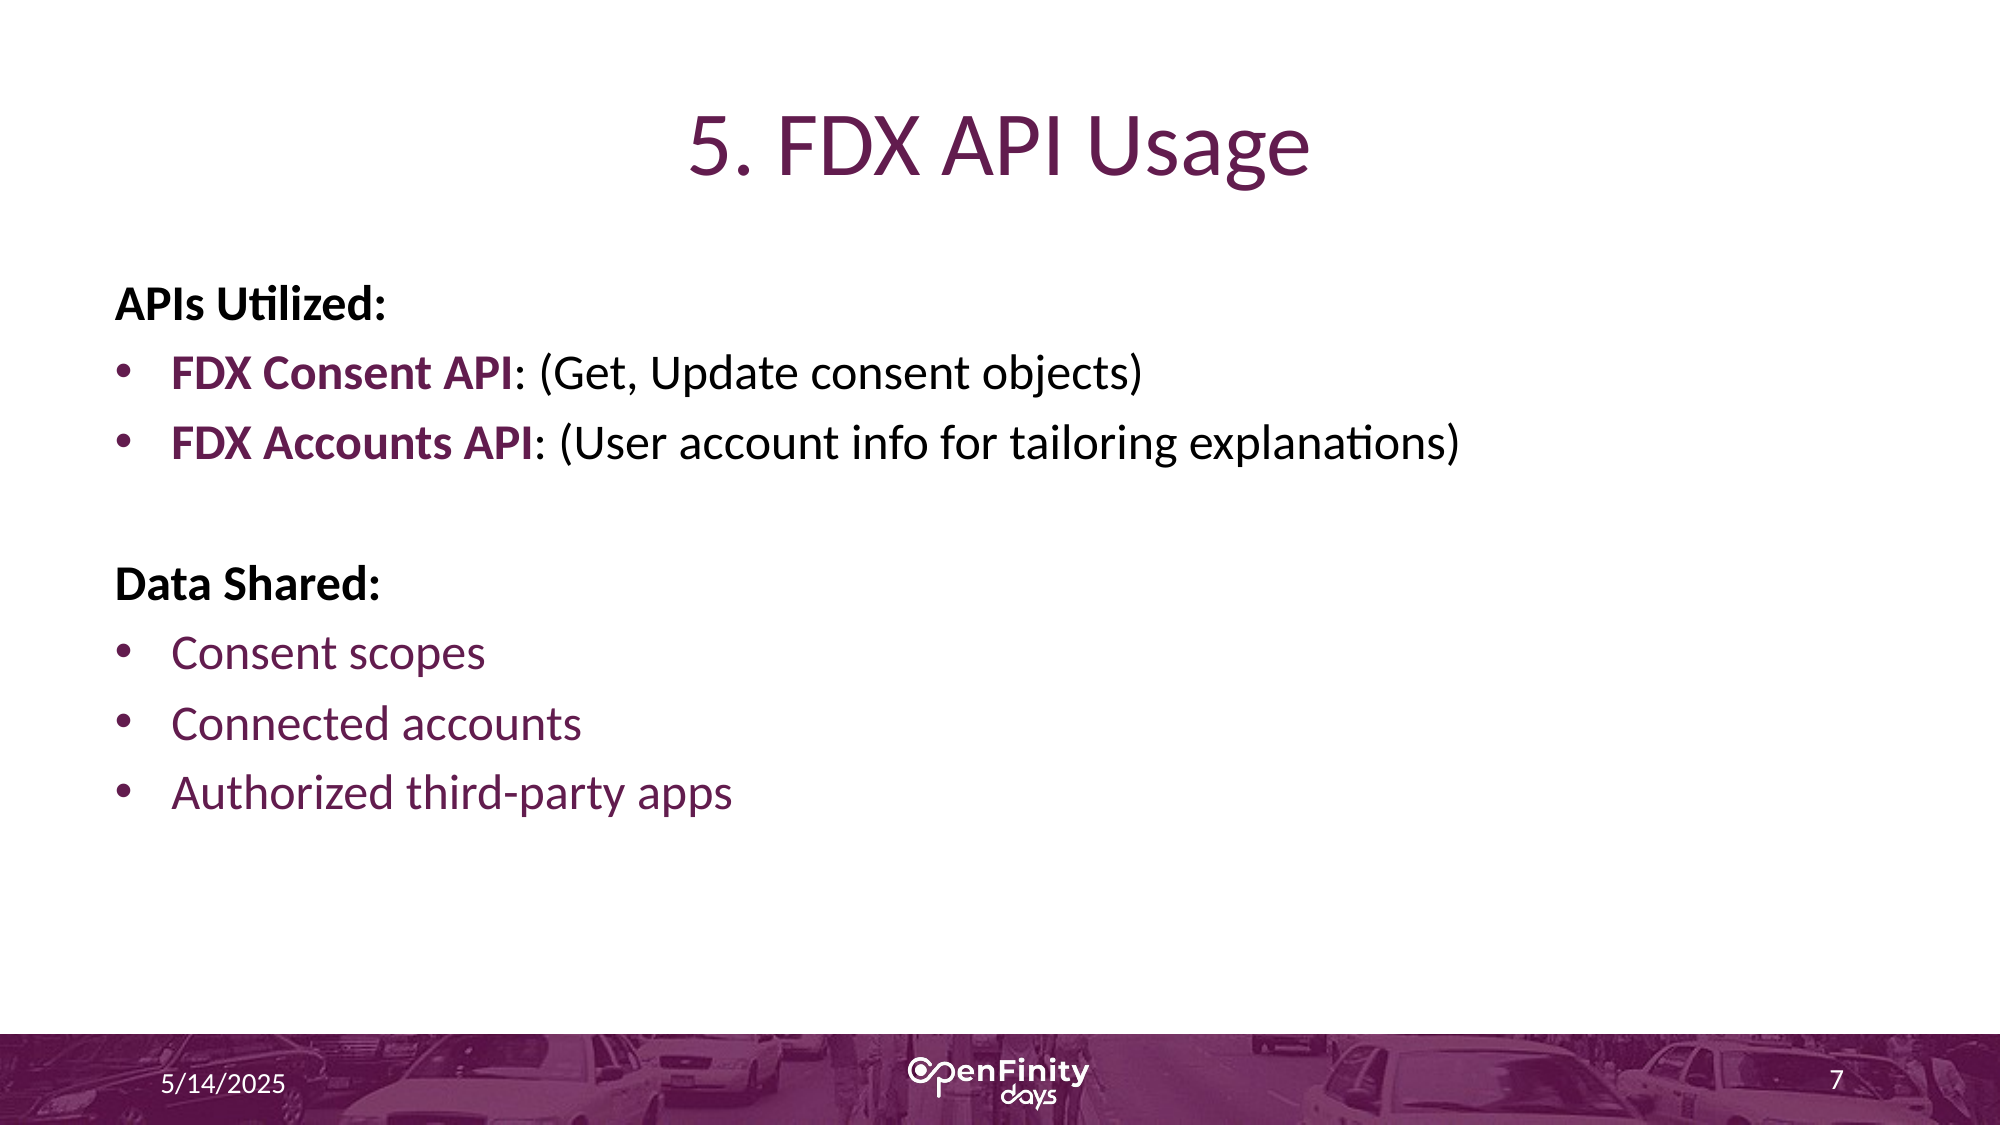

# 5. FDX API Usage
APIs Utilized:
FDX Consent API: (Get, Update consent objects)
FDX Accounts API: (User account info for tailoring explanations)

Data Shared:
Consent scopes
Connected accounts
Authorized third-party apps
7